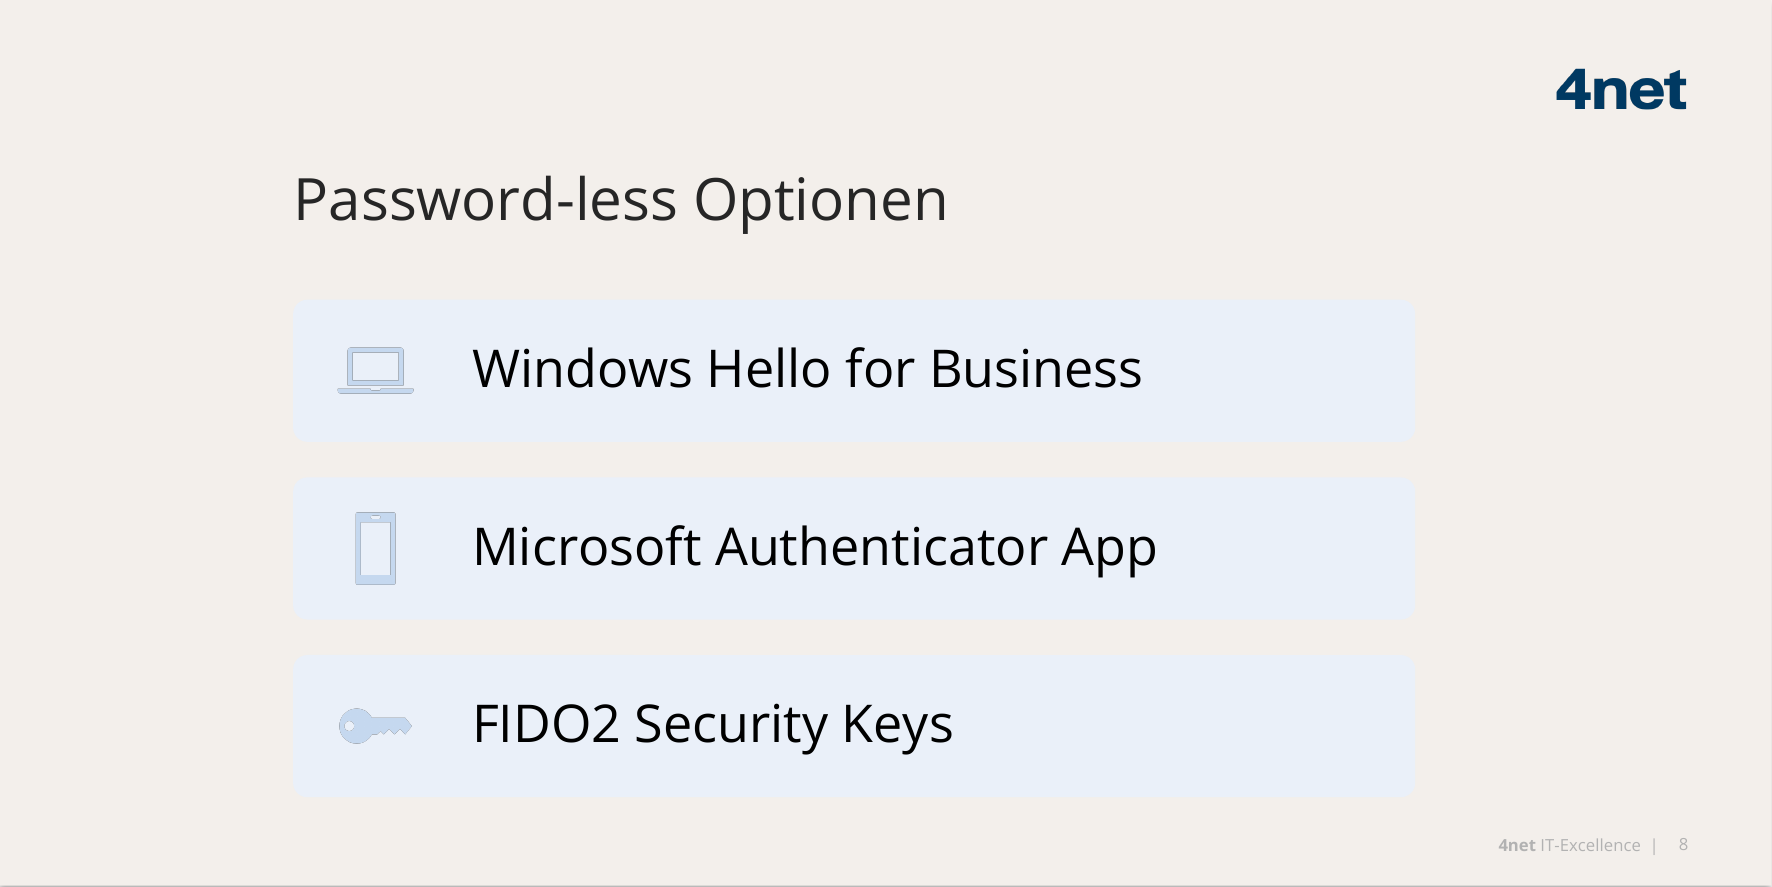

# Password-less Optionen
Windows Hello for Business
Microsoft Authenticator App
FIDO2 Security Keys
4net IT-Excellence  |
8